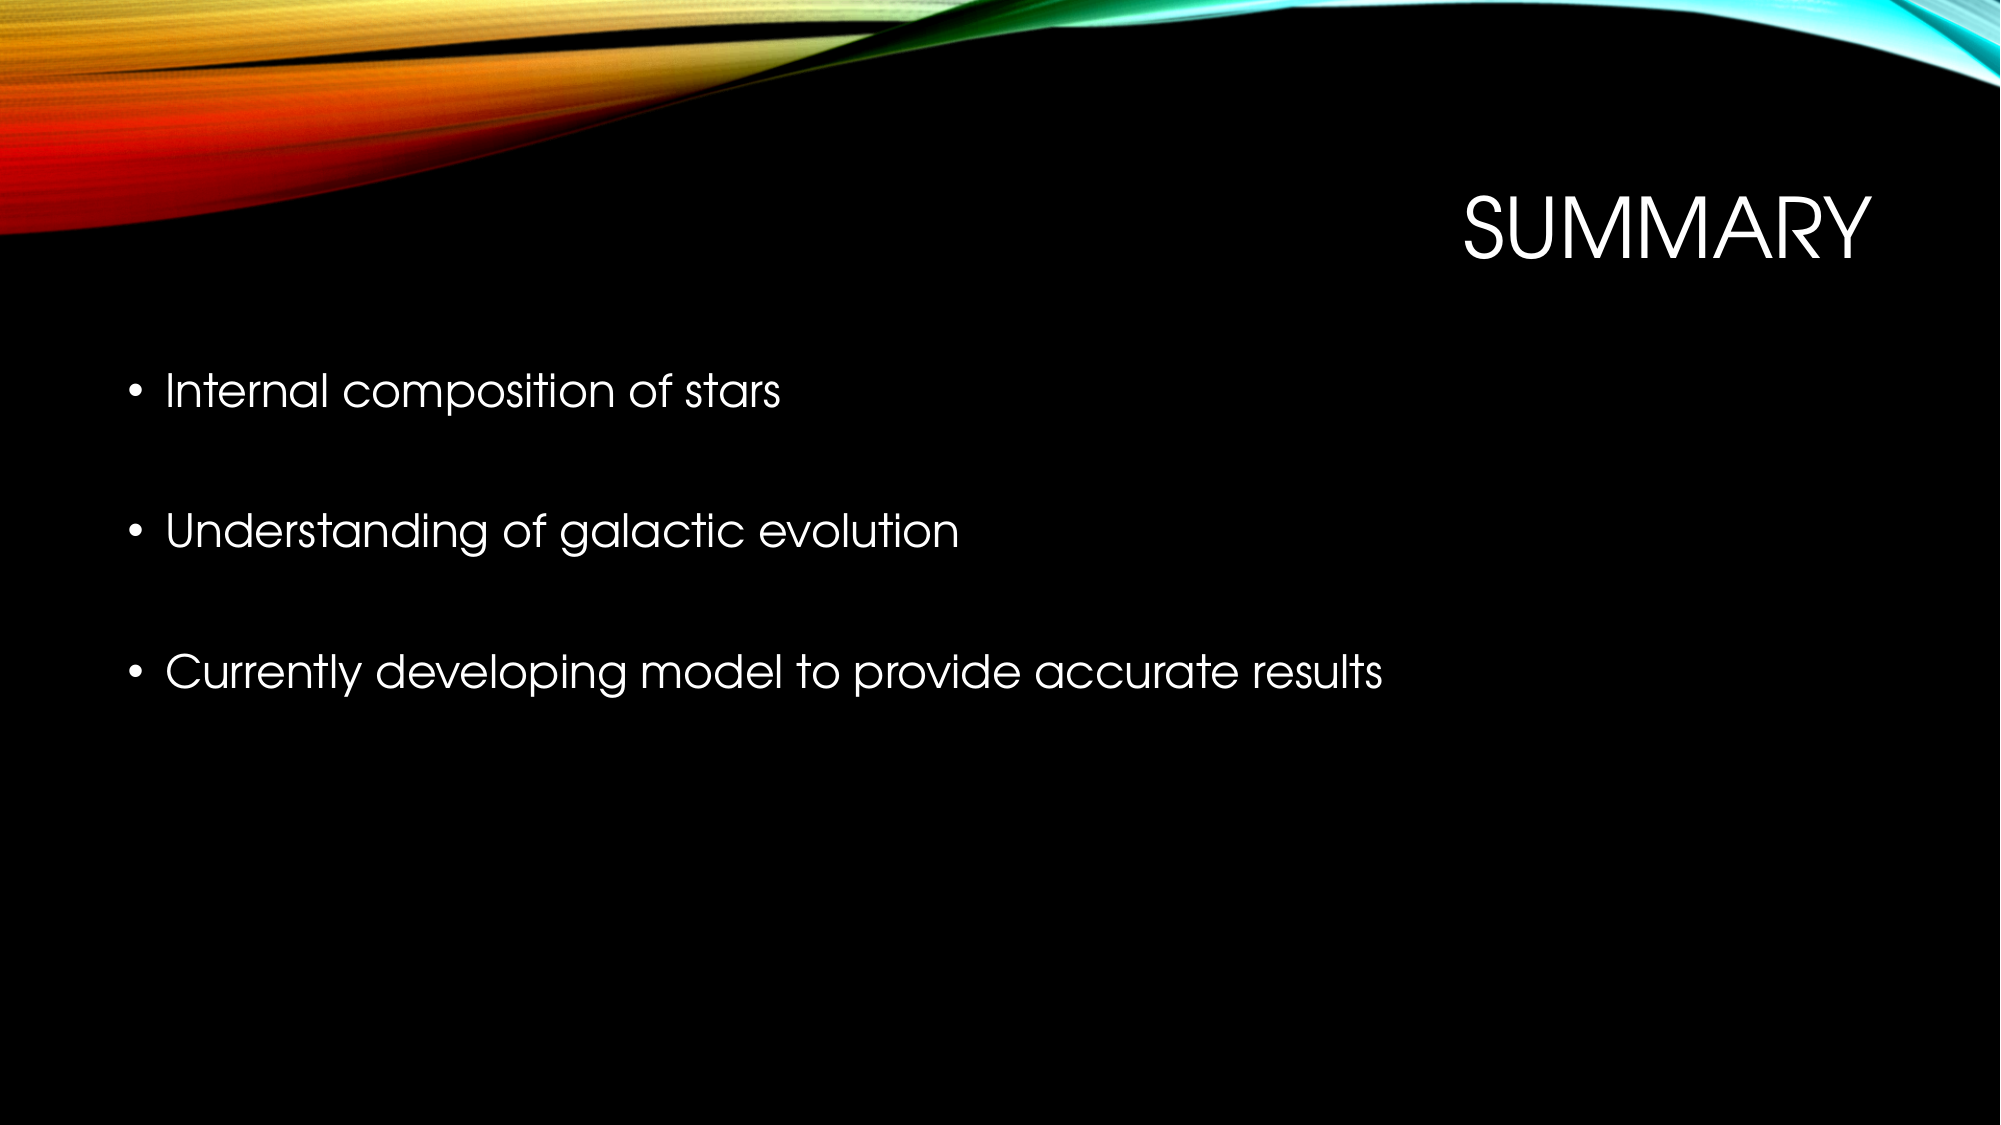

# Summary
Internal composition of stars

Understanding of galactic evolution

Currently developing model to provide accurate results